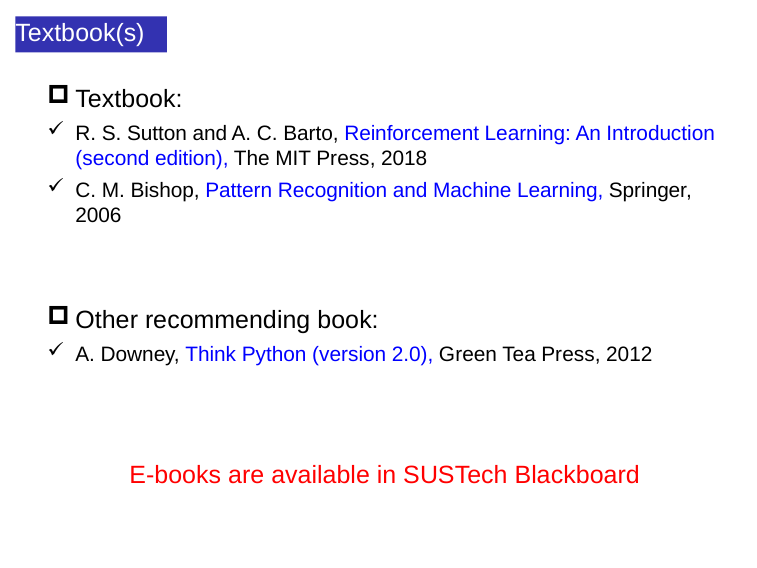

Textbook(s)
Textbook:
R. S. Sutton and A. C. Barto, Reinforcement Learning: An Introduction (second edition), The MIT Press, 2018
C. M. Bishop, Pattern Recognition and Machine Learning, Springer, 2006

Other recommending book:
A. Downey, Think Python (version 2.0), Green Tea Press, 2012

 E-books are available in SUSTech Blackboard